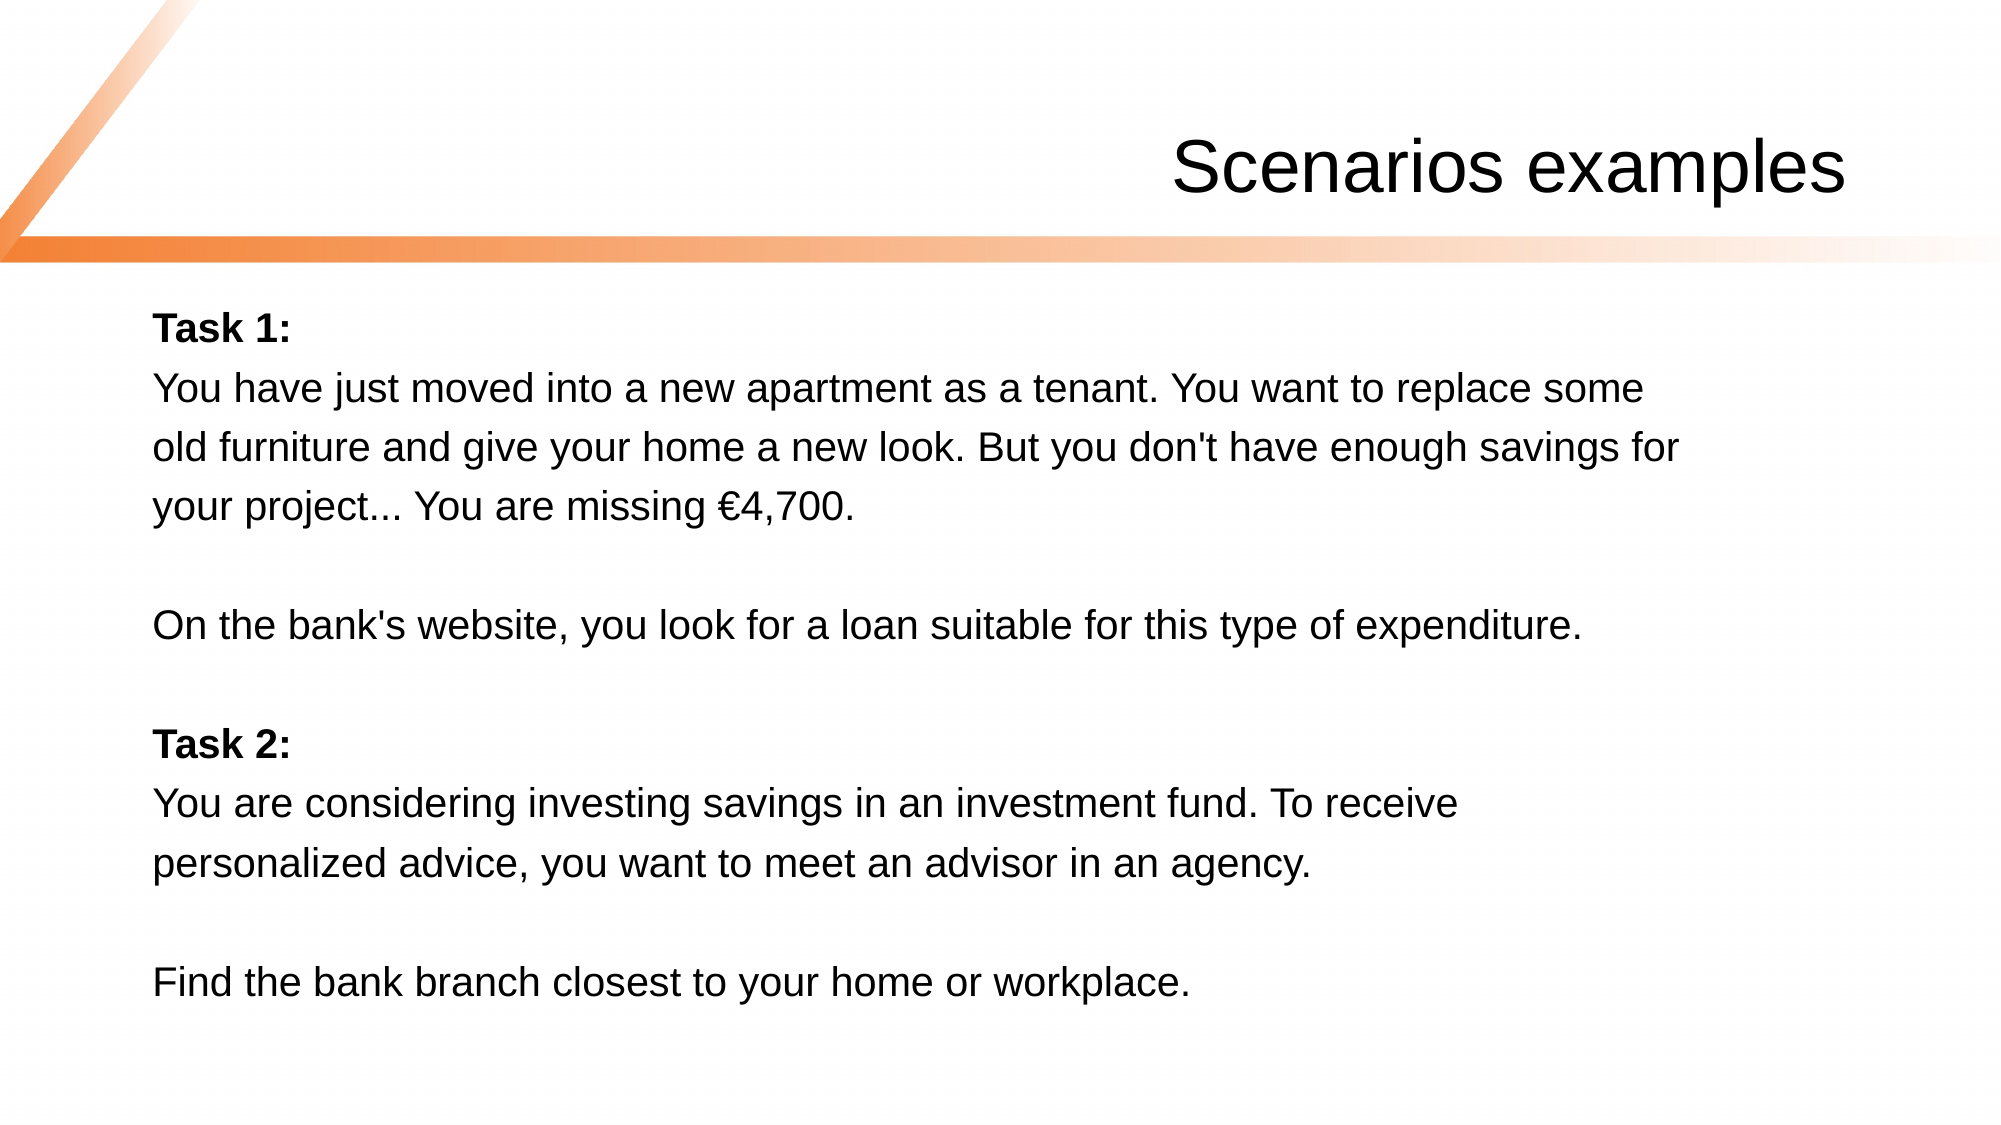

# Scenarios examples
Task 1:
You have just moved into a new apartment as a tenant. You want to replace some
old furniture and give your home a new look. But you don't have enough savings for
your project... You are missing €4,700.

On the bank's website, you look for a loan suitable for this type of expenditure.

Task 2:
You are considering investing savings in an investment fund. To receive
personalized advice, you want to meet an advisor in an agency.

Find the bank branch closest to your home or workplace.